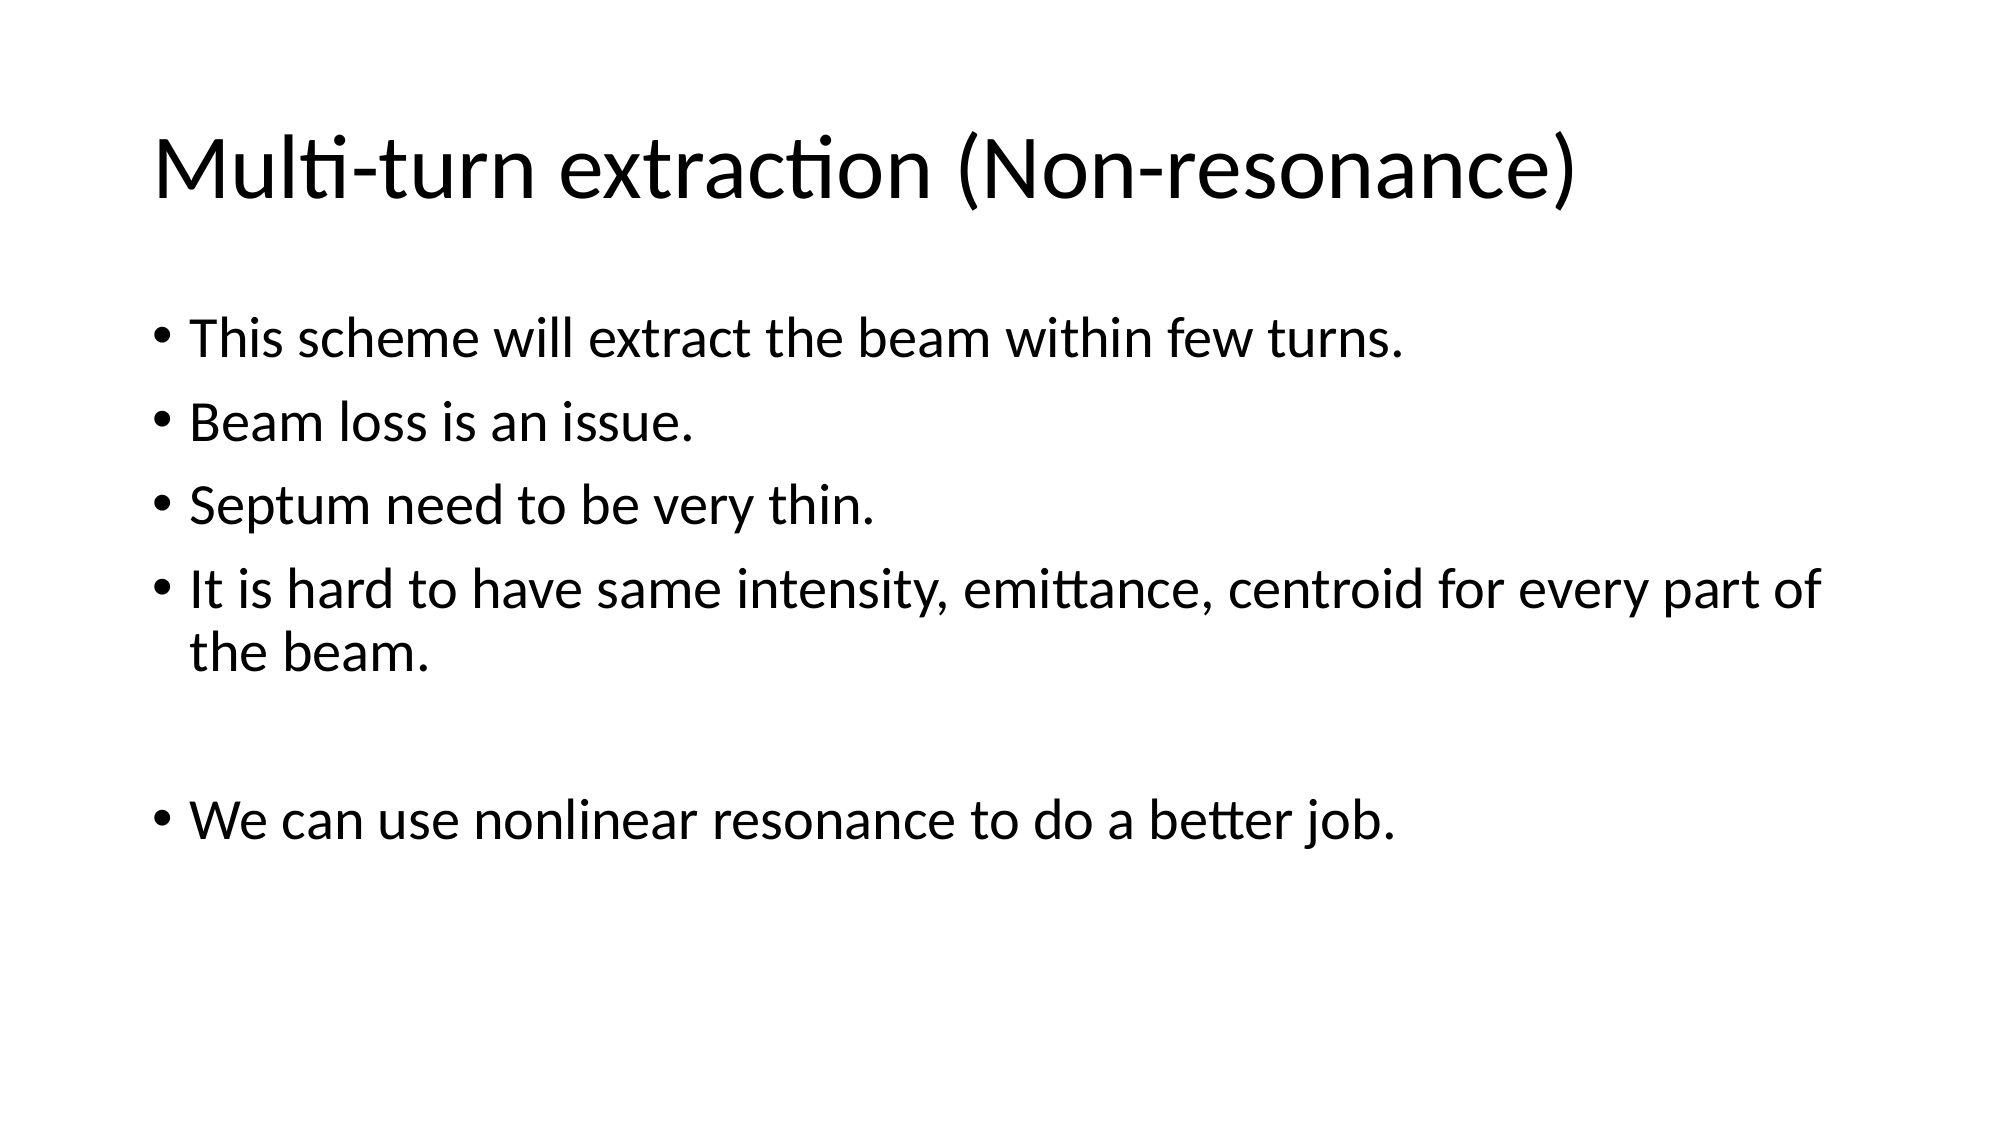

# Multi-turn extraction (Non-resonance)
This scheme will extract the beam within few turns.
Beam loss is an issue.
Septum need to be very thin.
It is hard to have same intensity, emittance, centroid for every part of the beam.

We can use nonlinear resonance to do a better job.